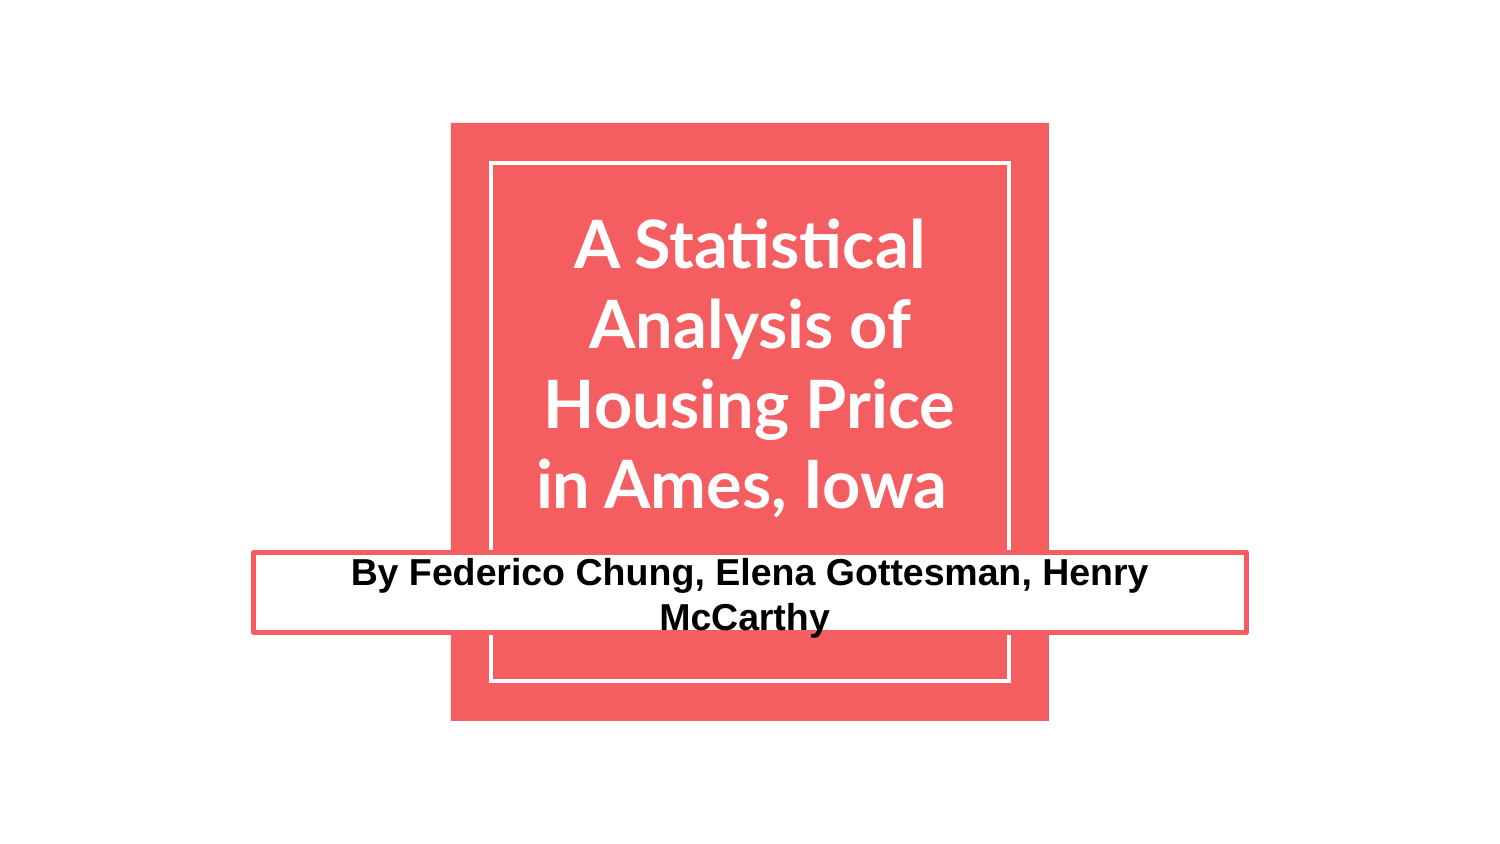

# A Statistical Analysis of Housing Price in Ames, Iowa
By Federico Chung, Elena Gottesman, Henry McCarthy